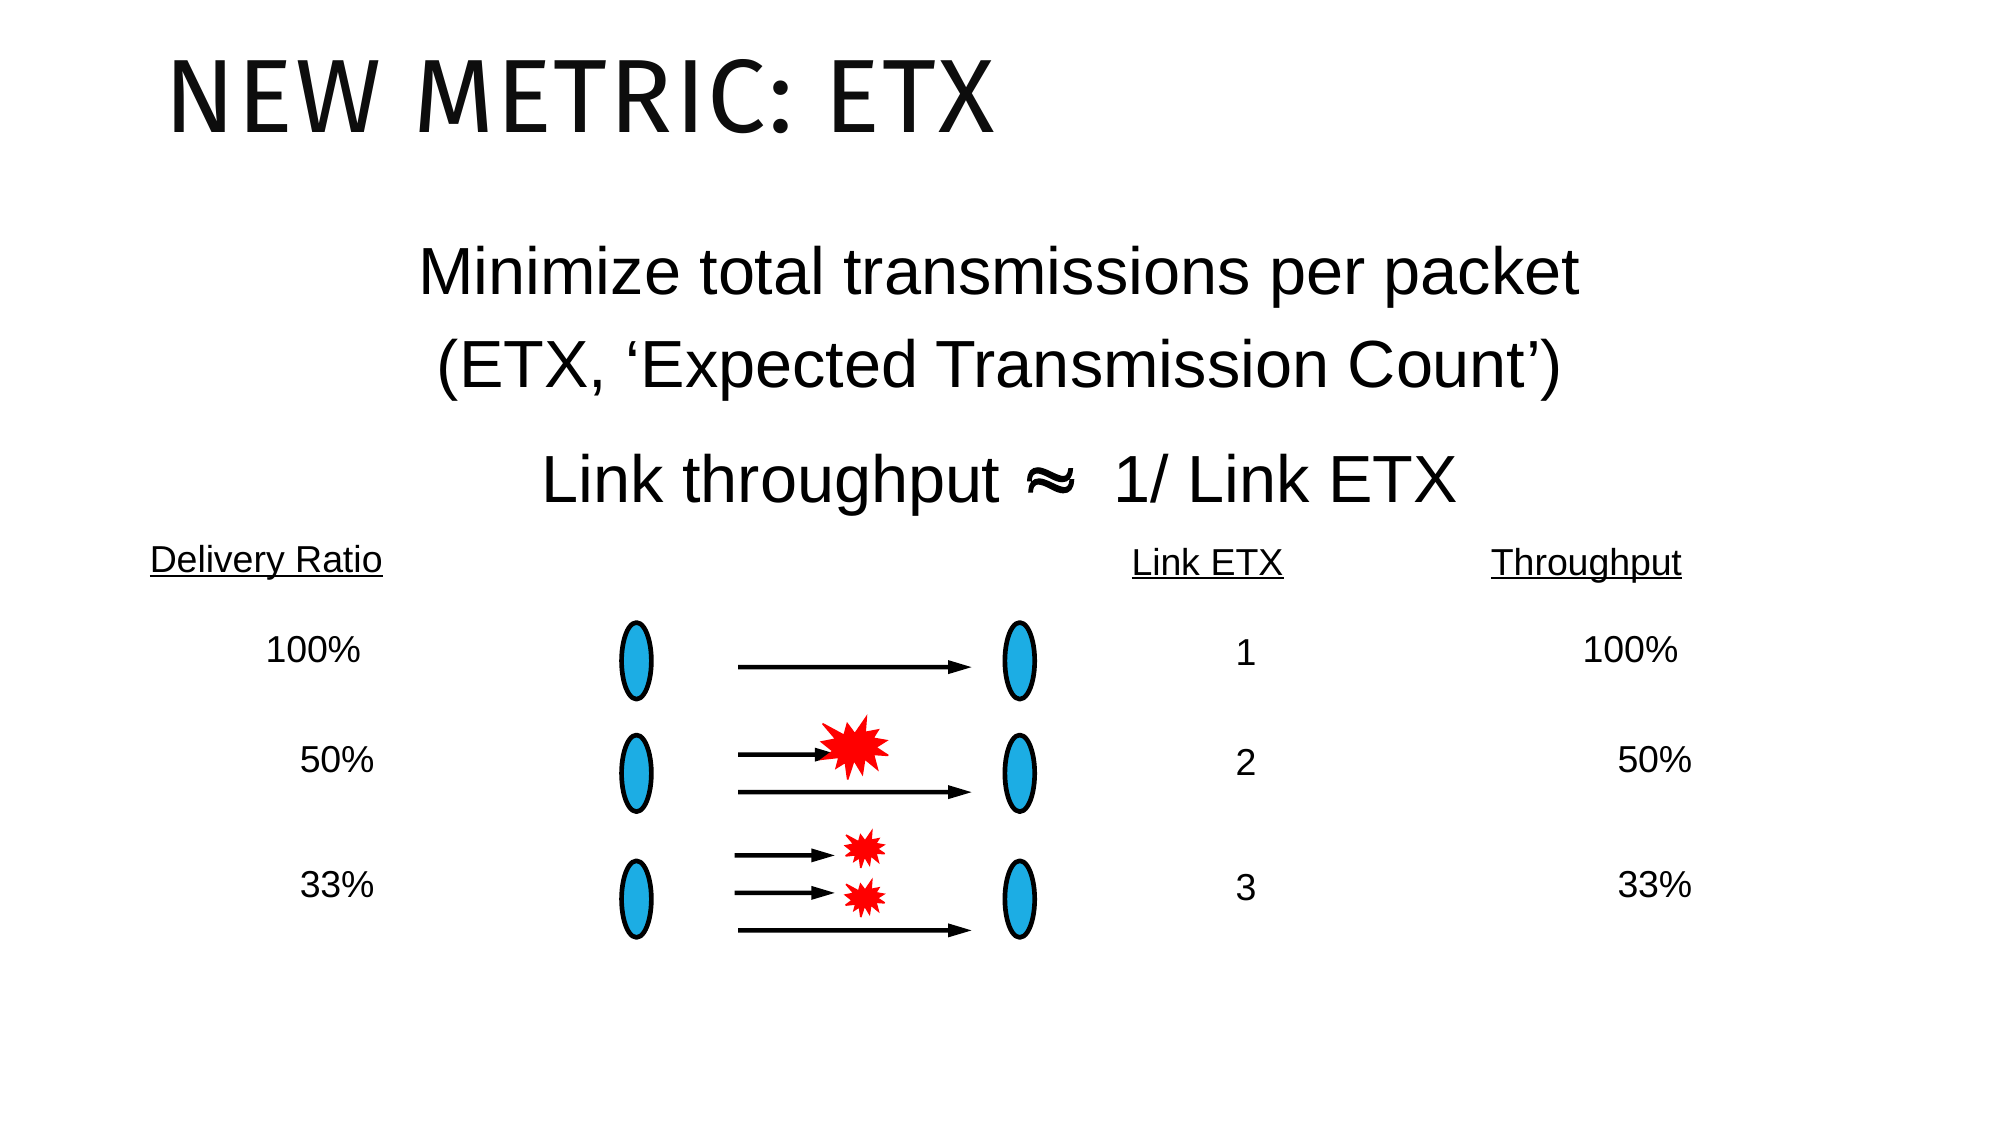

# New metric: ETX
Minimize total transmissions per packet
(ETX, ‘Expected Transmission Count’)
Link throughput ≈  1/ Link ETX
Delivery Ratio
Link ETX
Throughput

100%
100%
1

50%
50%
2

33%
33%

3